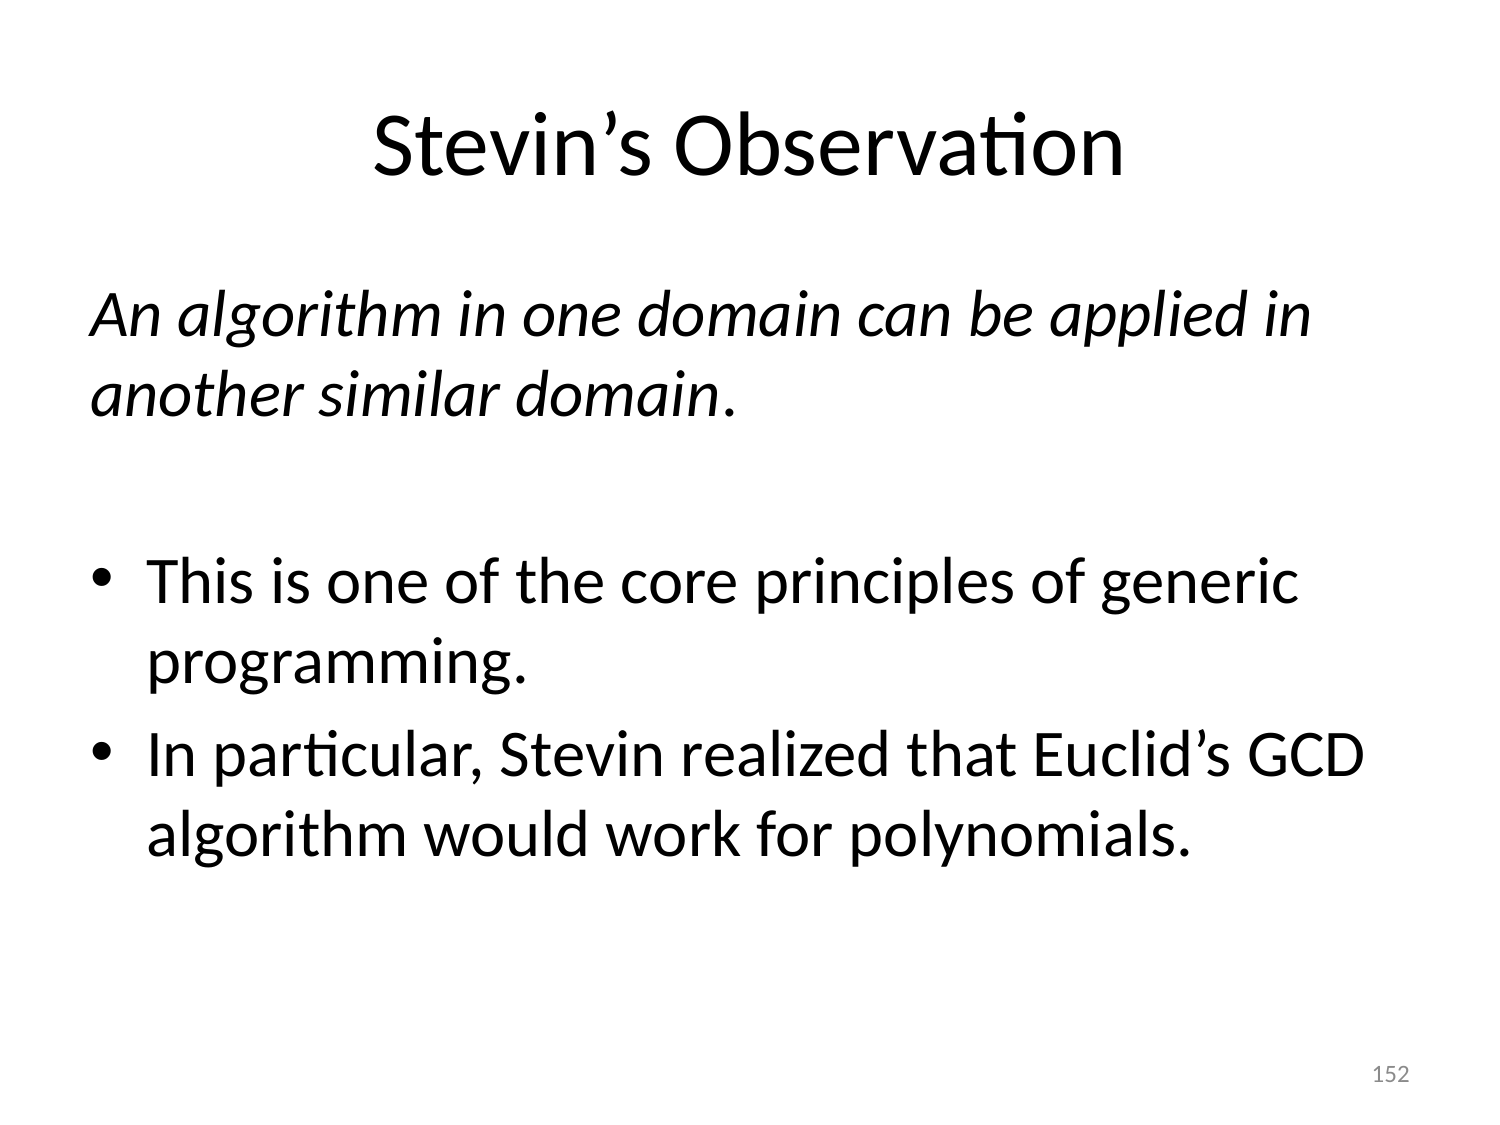

# Stevin’s Observation
An algorithm in one domain can be applied in another similar domain.

This is one of the core principles of generic programming.
In particular, Stevin realized that Euclid’s GCD algorithm would work for polynomials.
152